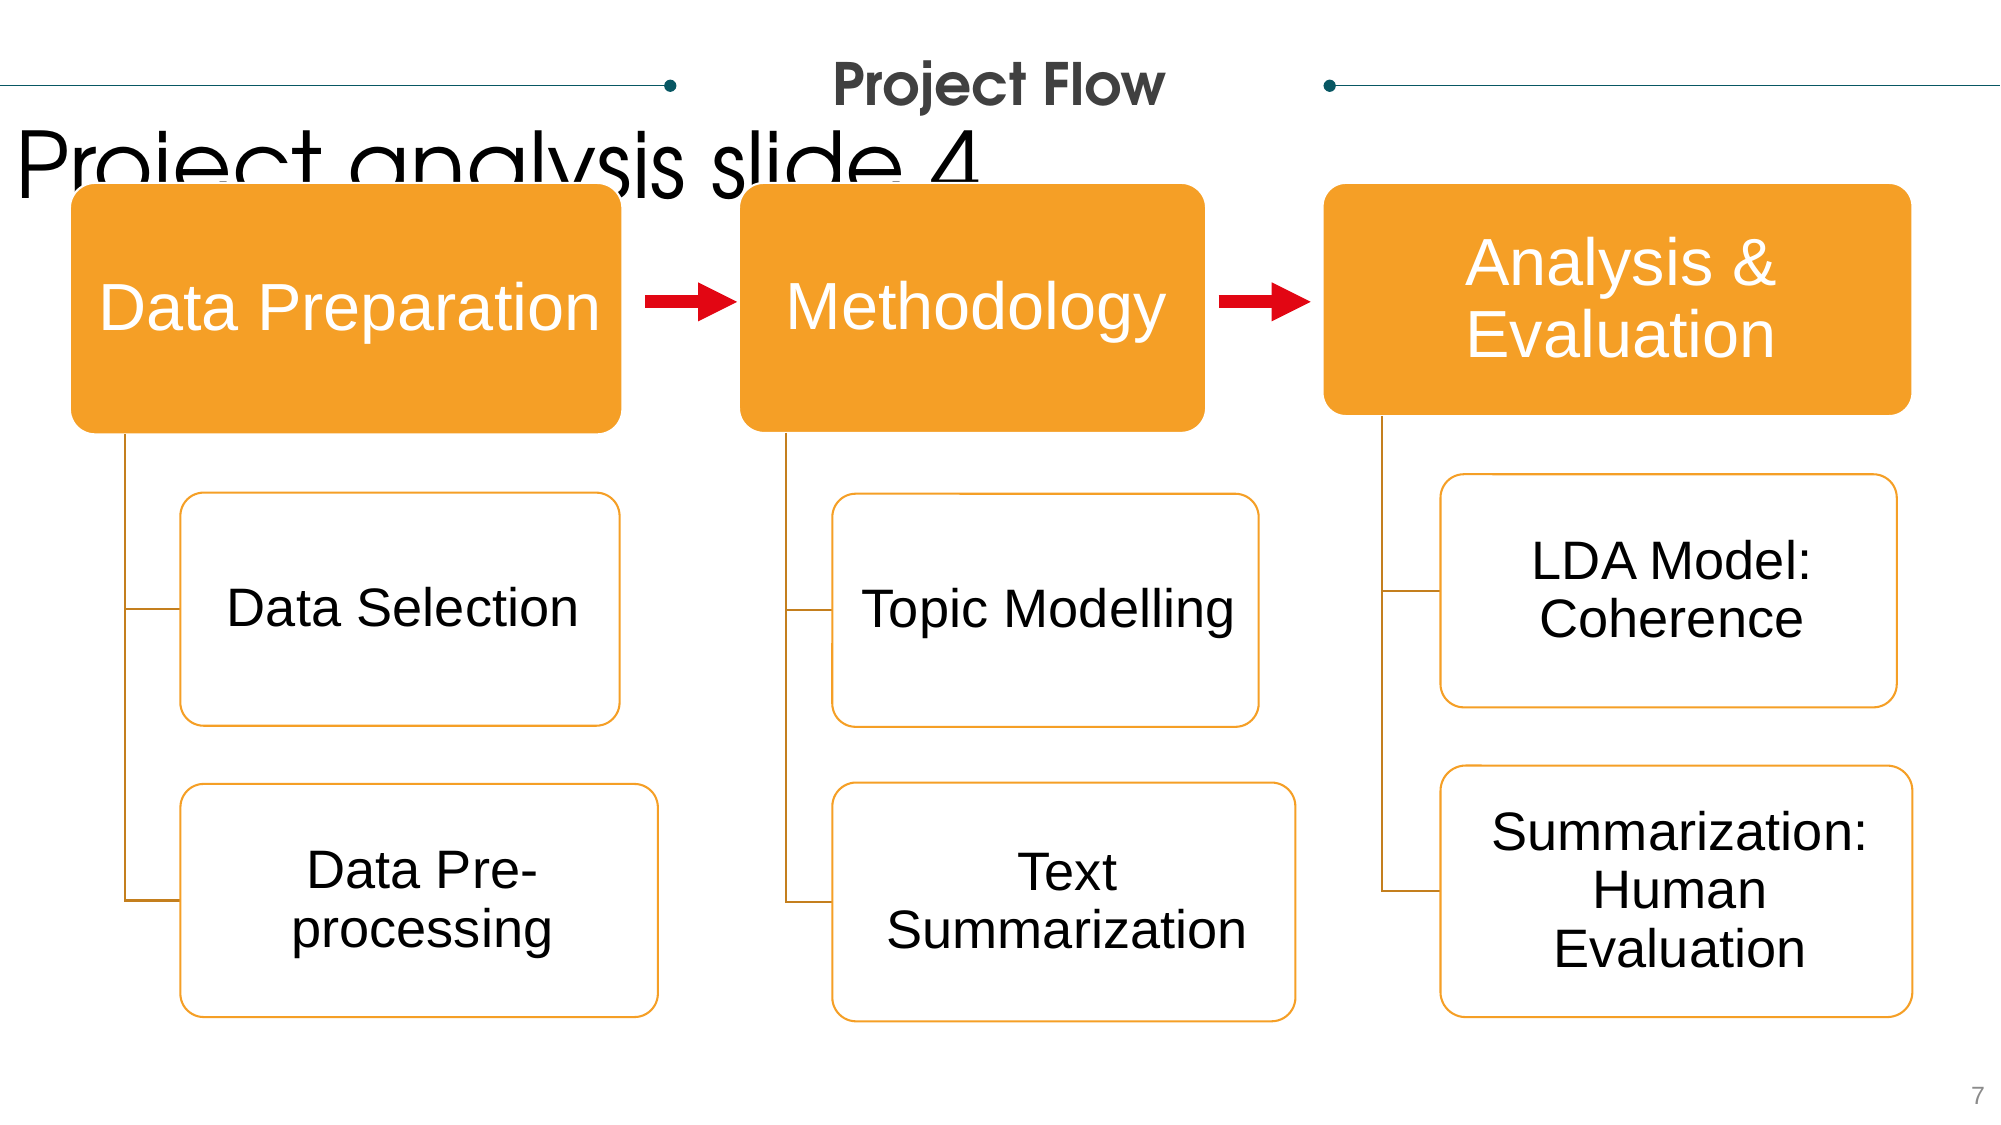

Project Flow
Project analysis slide 4
Data Preparation
Data Selection
Data Pre-processing
Methodology
Topic Modelling
Text Summarization
Analysis &
Evaluation
LDA Model: Coherence
Summarization: Human Evaluation
7